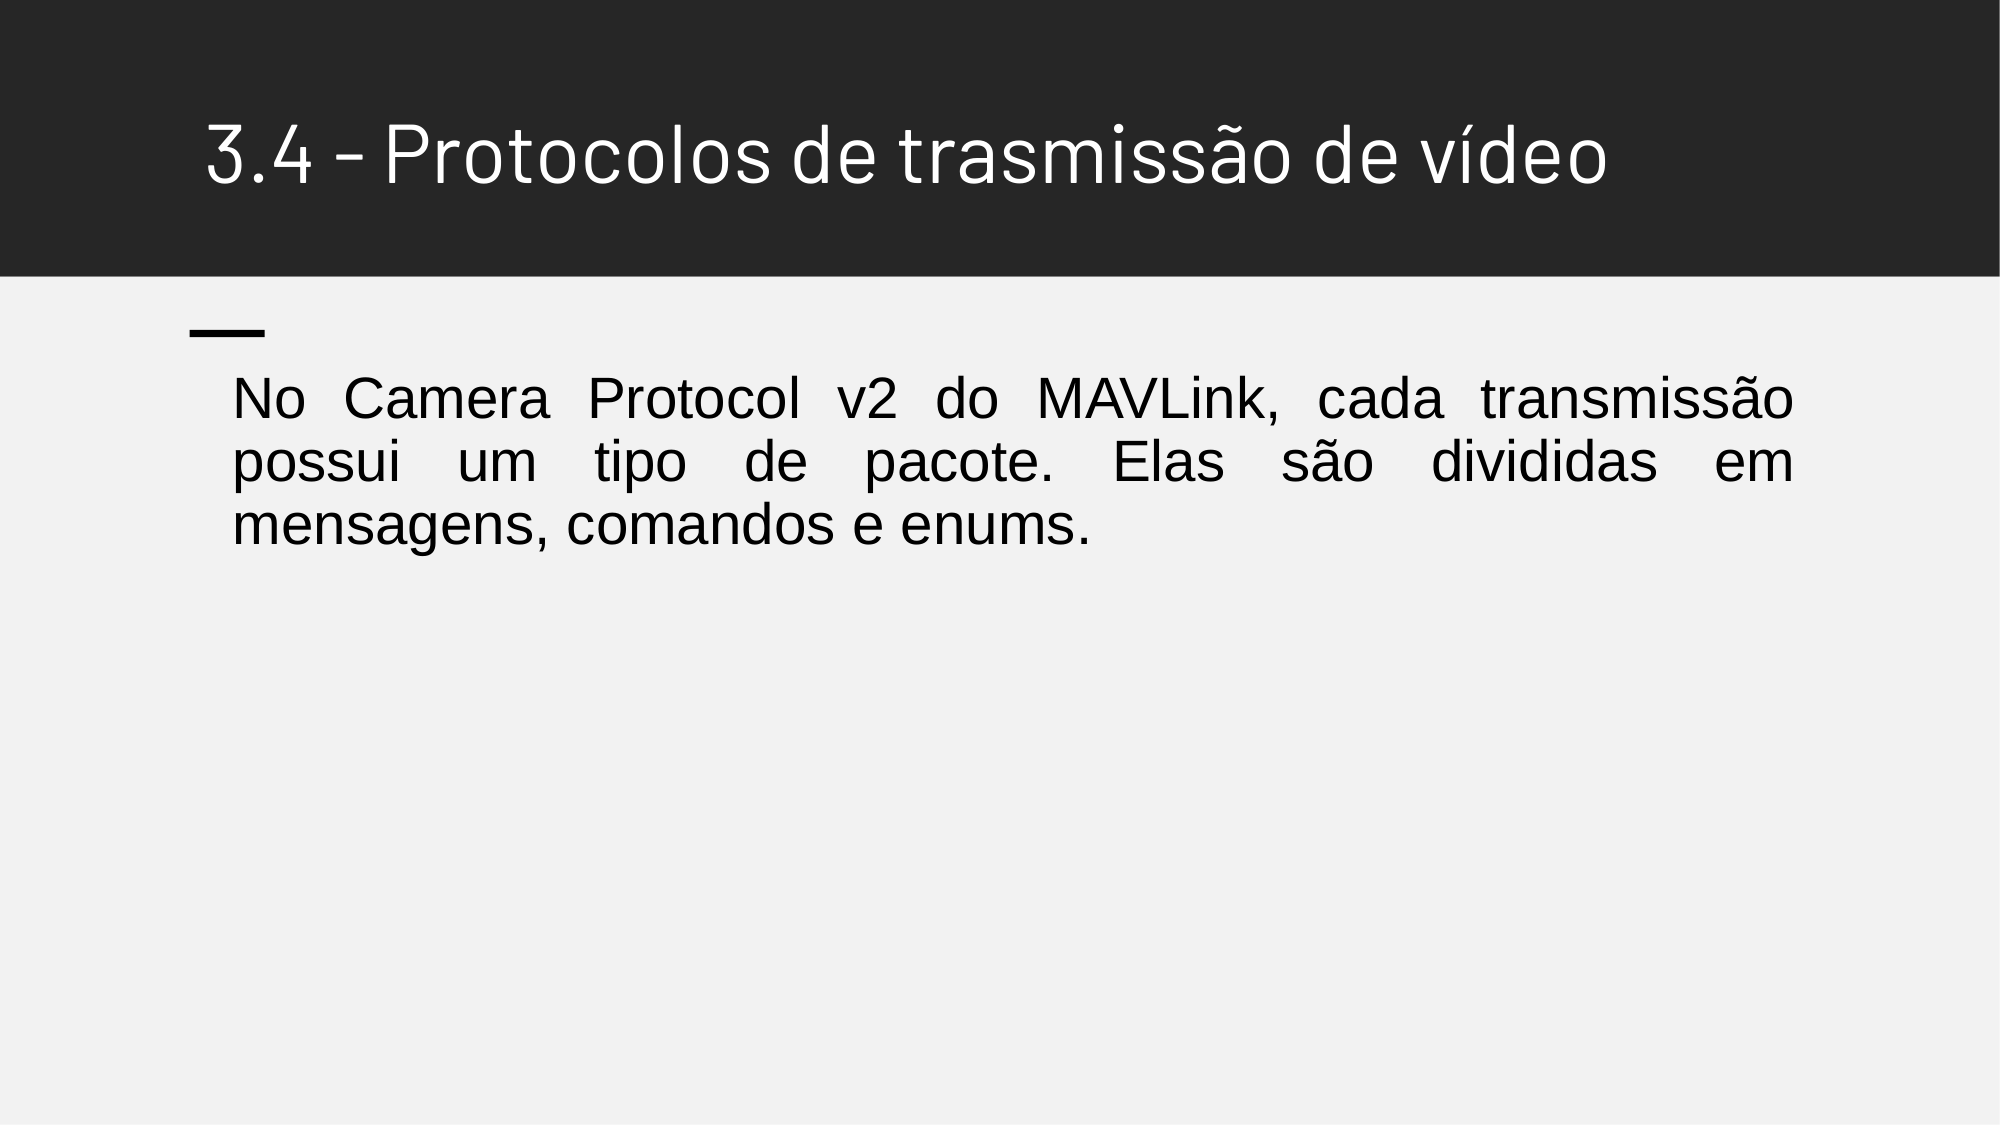

# 3.4 - Protocolos de trasmissão de vídeo

No Camera Protocol v2 do MAVLink, cada transmissão possui um tipo de pacote. Elas são divididas em mensagens, comandos e enums.